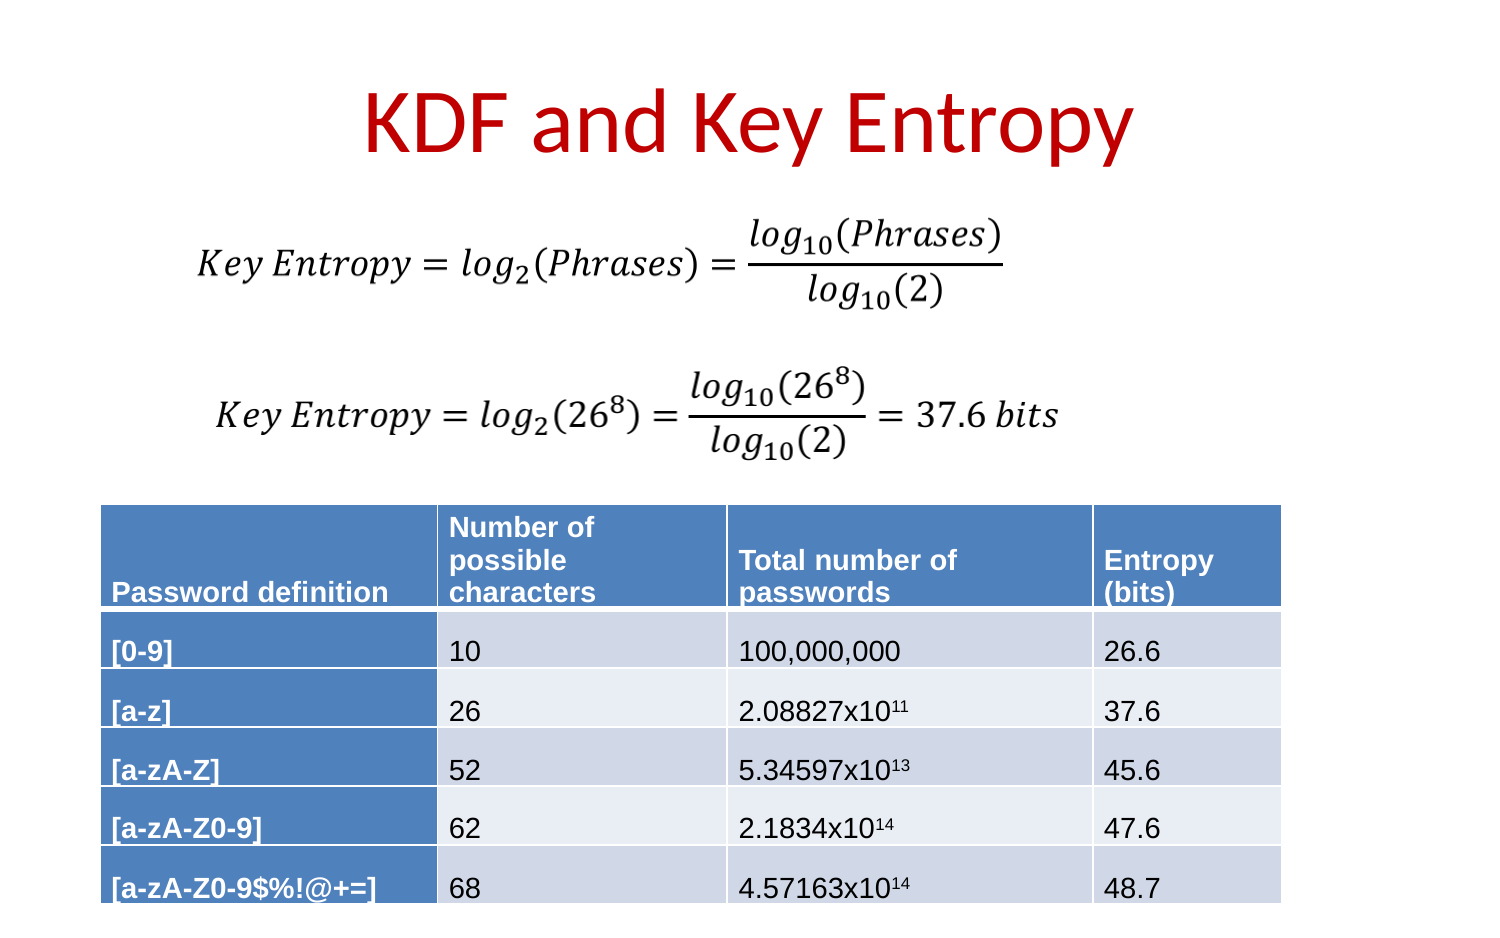

# KDF and Key Entropy

| Password definition | Number of possible characters | Total number of passwords | Entropy (bits) |
| --- | --- | --- | --- |
| [0-9] | 10 | 100,000,000 | 26.6 |
| [a-z] | 26 | 2.08827x1011 | 37.6 |
| [a-zA-Z] | 52 | 5.34597x1013 | 45.6 |
| [a-zA-Z0-9] | 62 | 2.1834x1014 | 47.6 |
| [a-zA-Z0-9$%!@+=] | 68 | 4.57163x1014 | 48.7 |